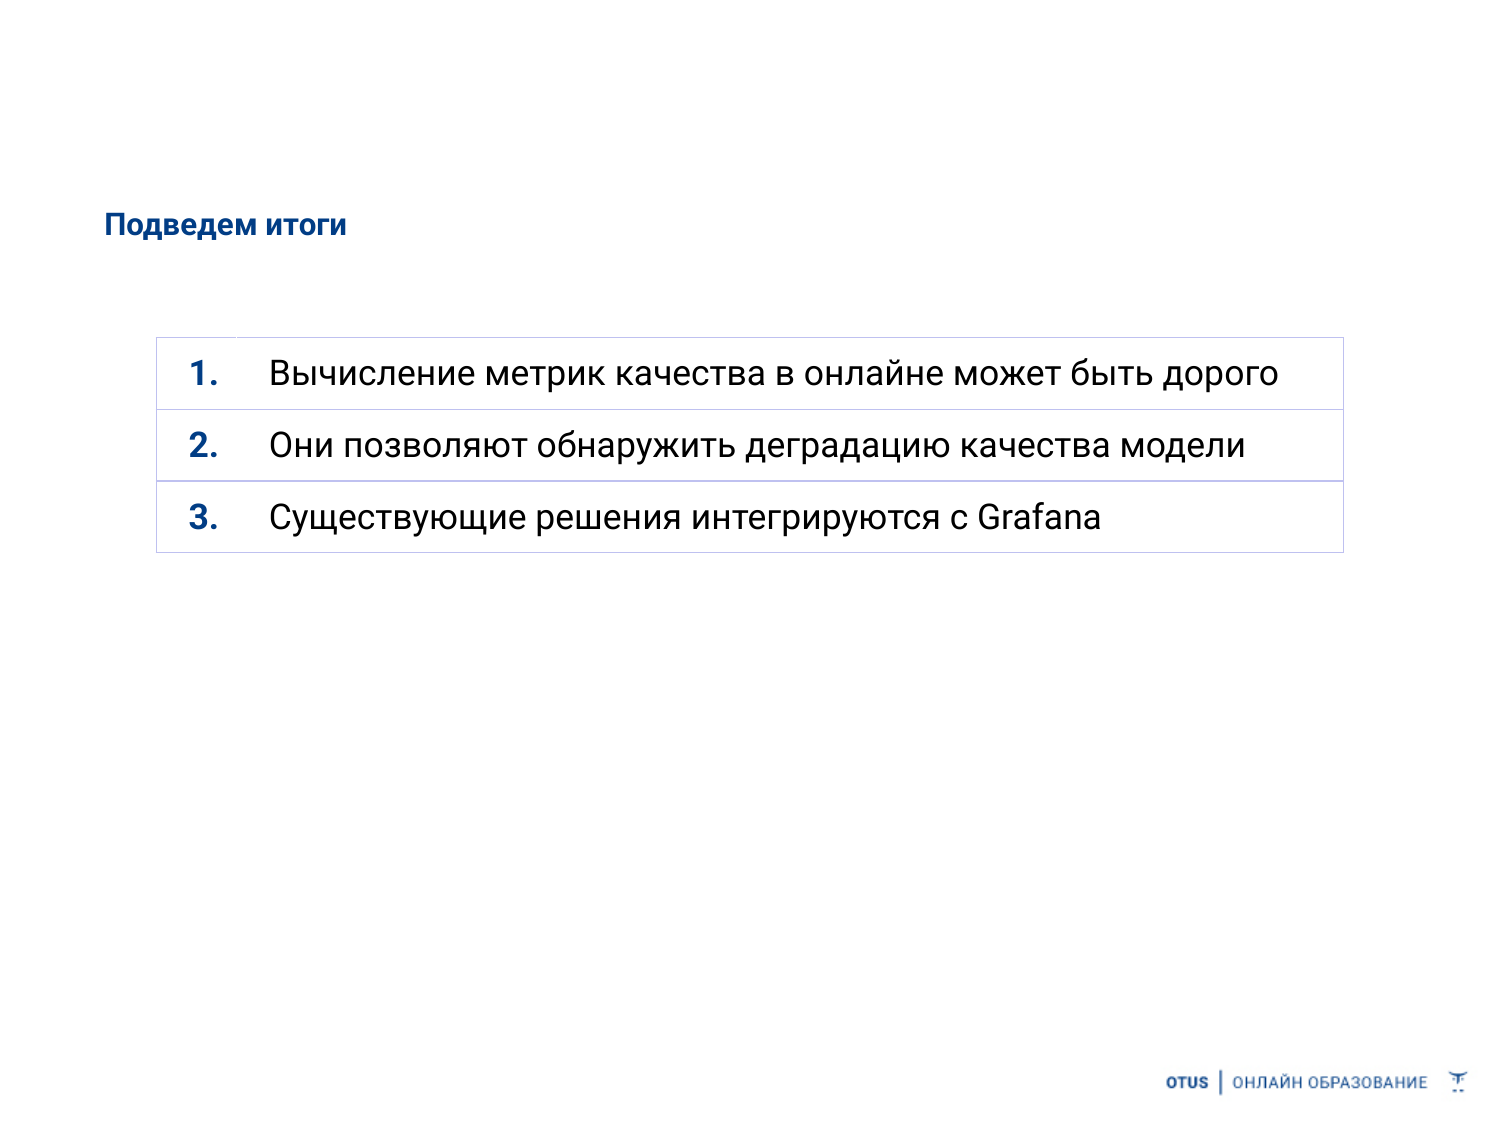

Подведем итоги
| 1. | Вычисление метрик качества в онлайне может быть дорого |
| --- | --- |
| 2. | Они позволяют обнаружить деградацию качества модели |
| 3. | Существующие решения интегрируются с Grafana |